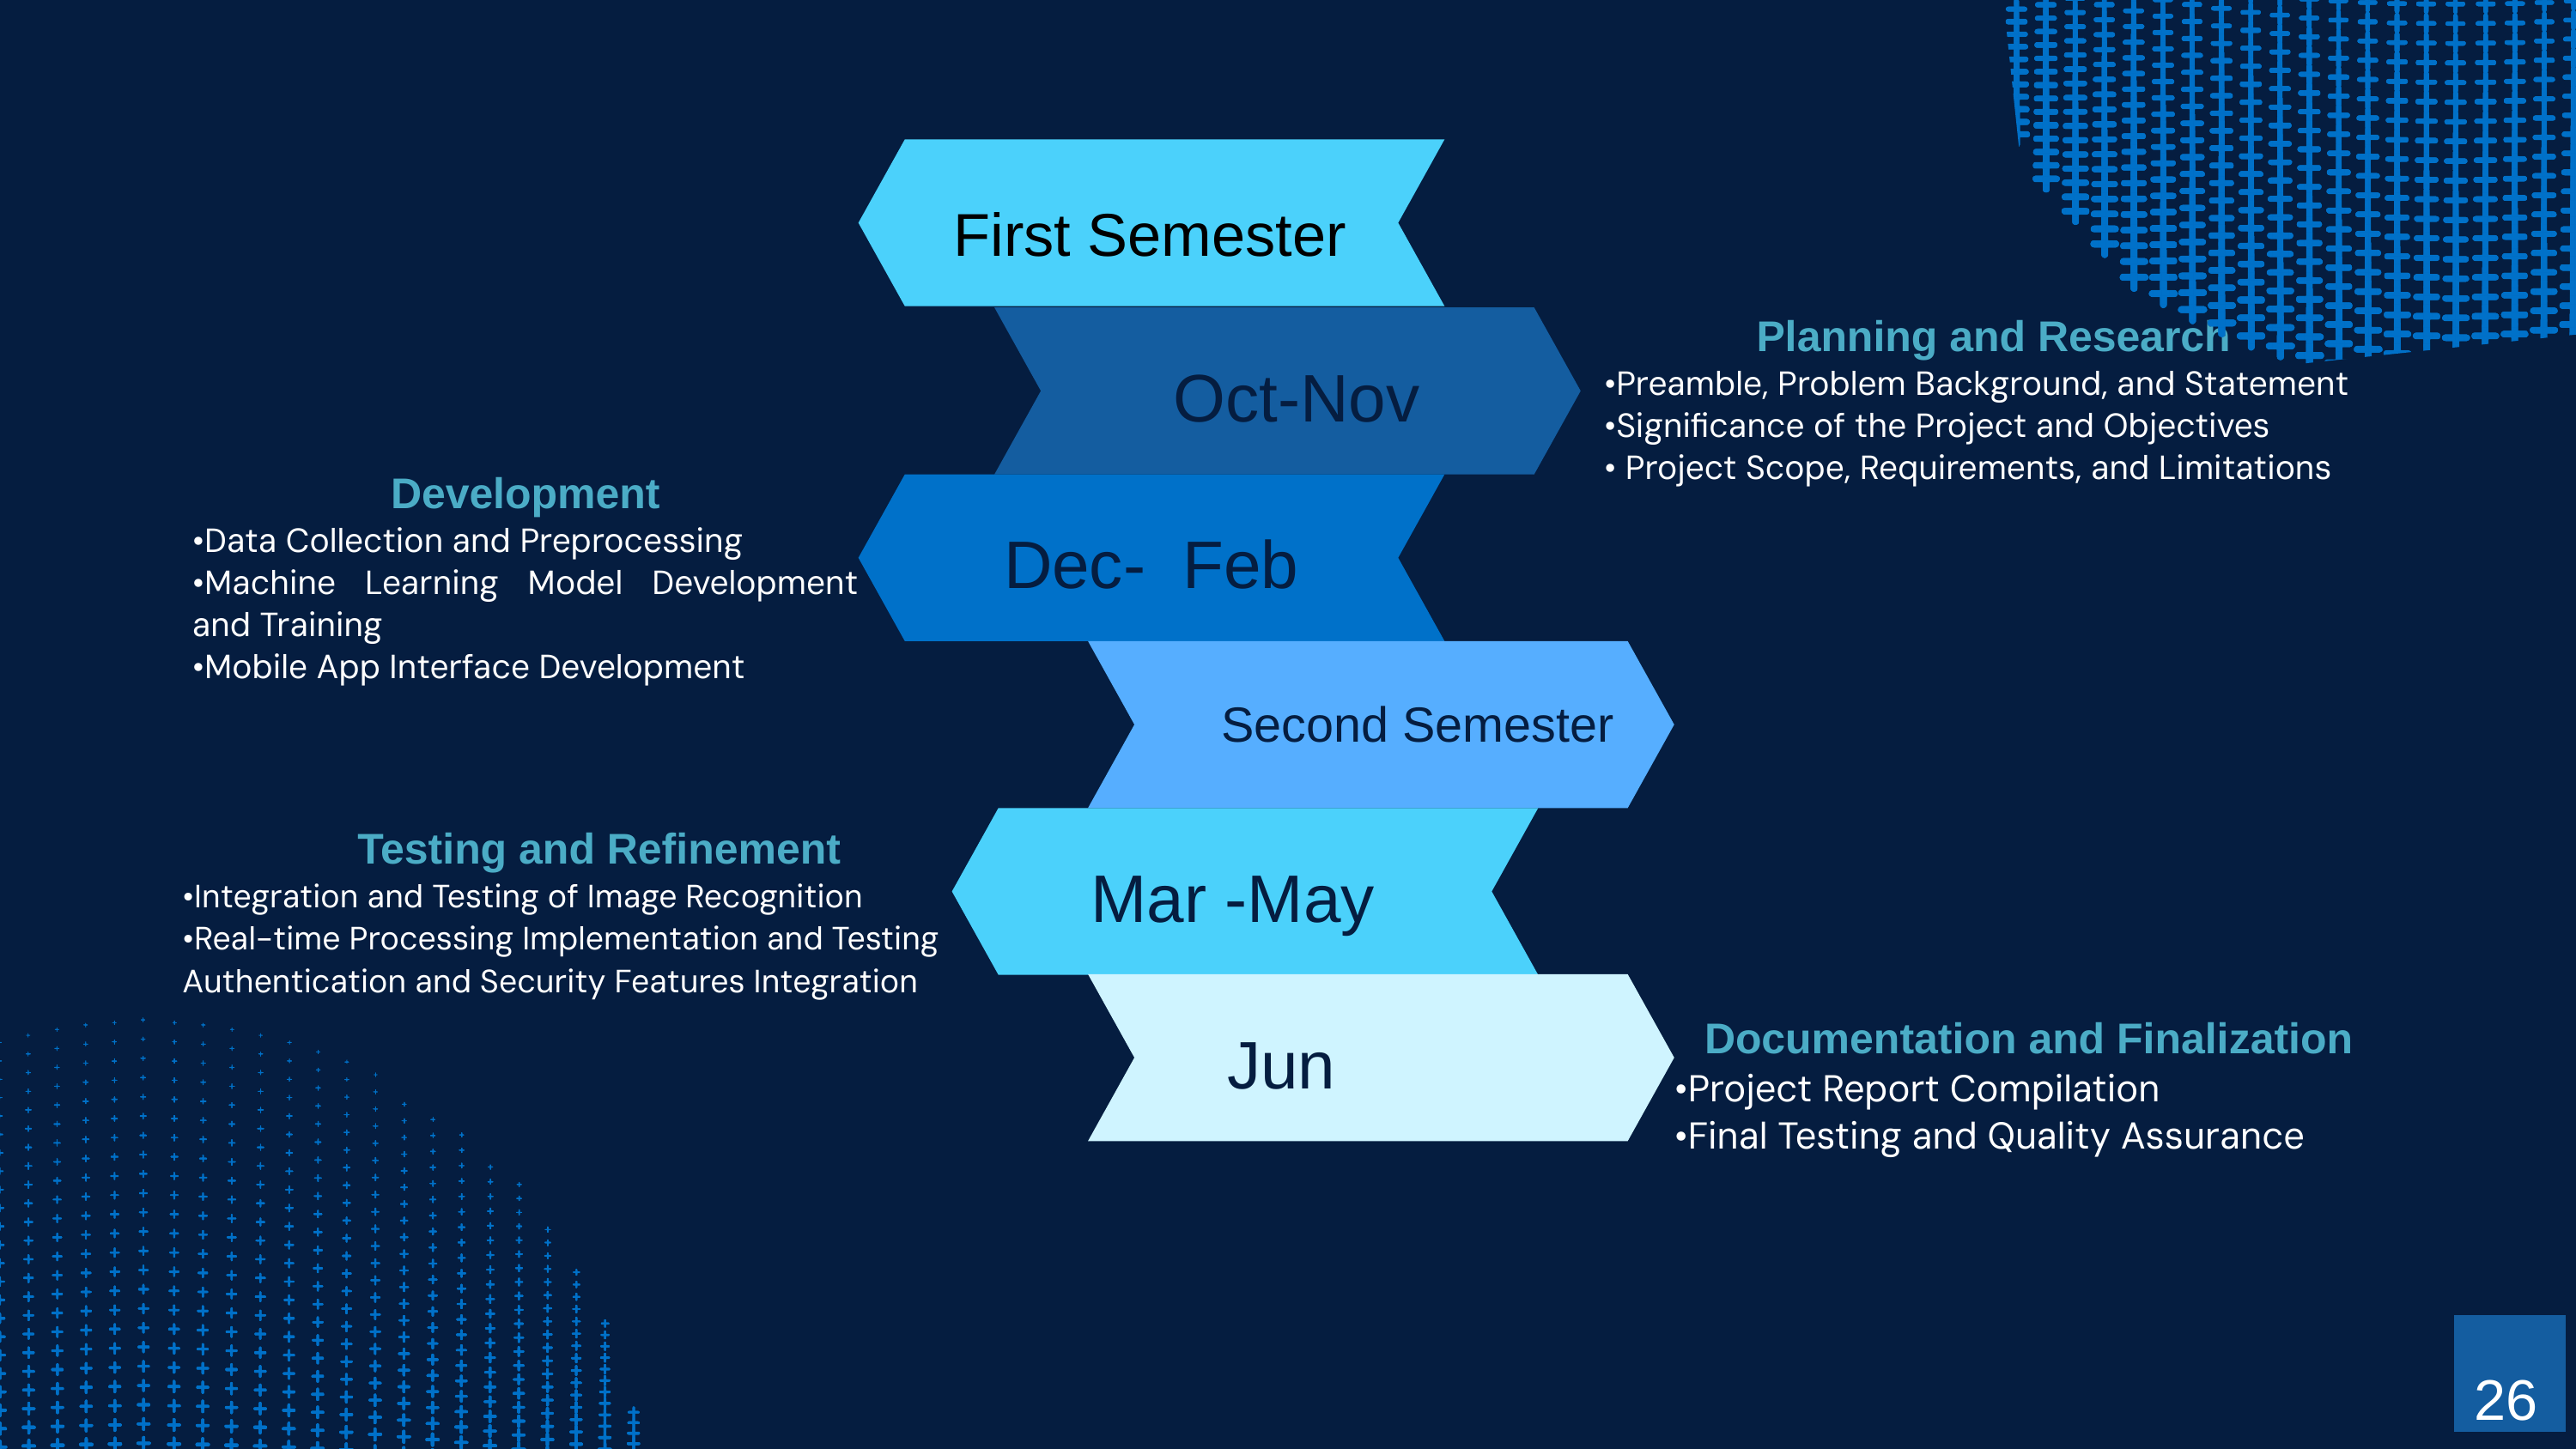

First Semester

Planning and Research
•Preamble, Problem Background, and Statement
•Significance of the Project and Objectives
• Project Scope, Requirements, and Limitations

 Oct-Nov

Development
•Data Collection and Preprocessing
•Machine Learning Model Development and Training
•Mobile App Interface Development

Dec-  Feb

Second Semester

Testing and Refinement
•Integration and Testing of Image Recognition
•Real-time Processing Implementation and Testing
Authentication and Security Features Integration
Mar -May

Jun
Documentation and Finalization
•Project Report Compilation
•Final Testing and Quality Assurance

26